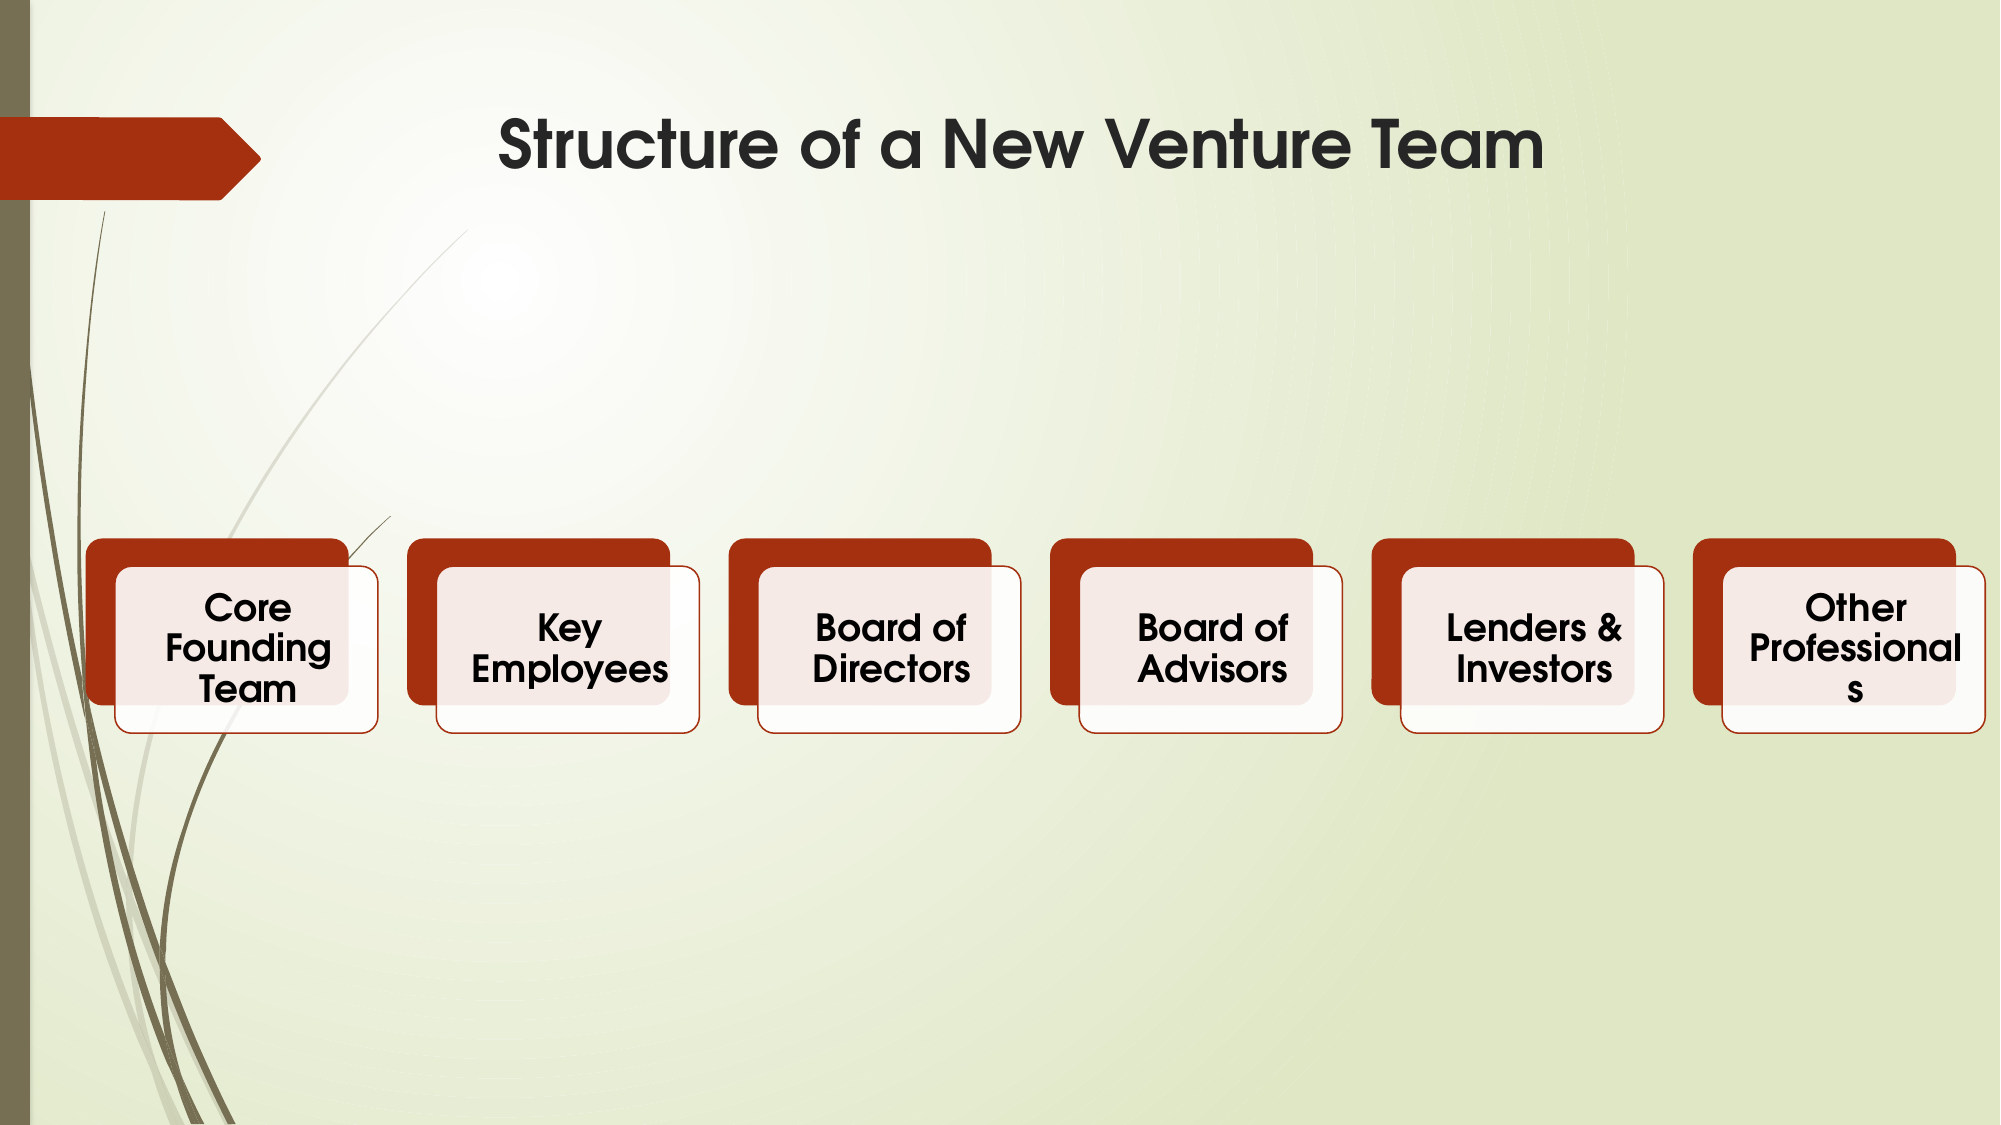

# Structure of a New Venture Team
Core Founding Team
Key Employees
Board of Directors
Board of Advisors
Lenders & Investors
Other Professionals